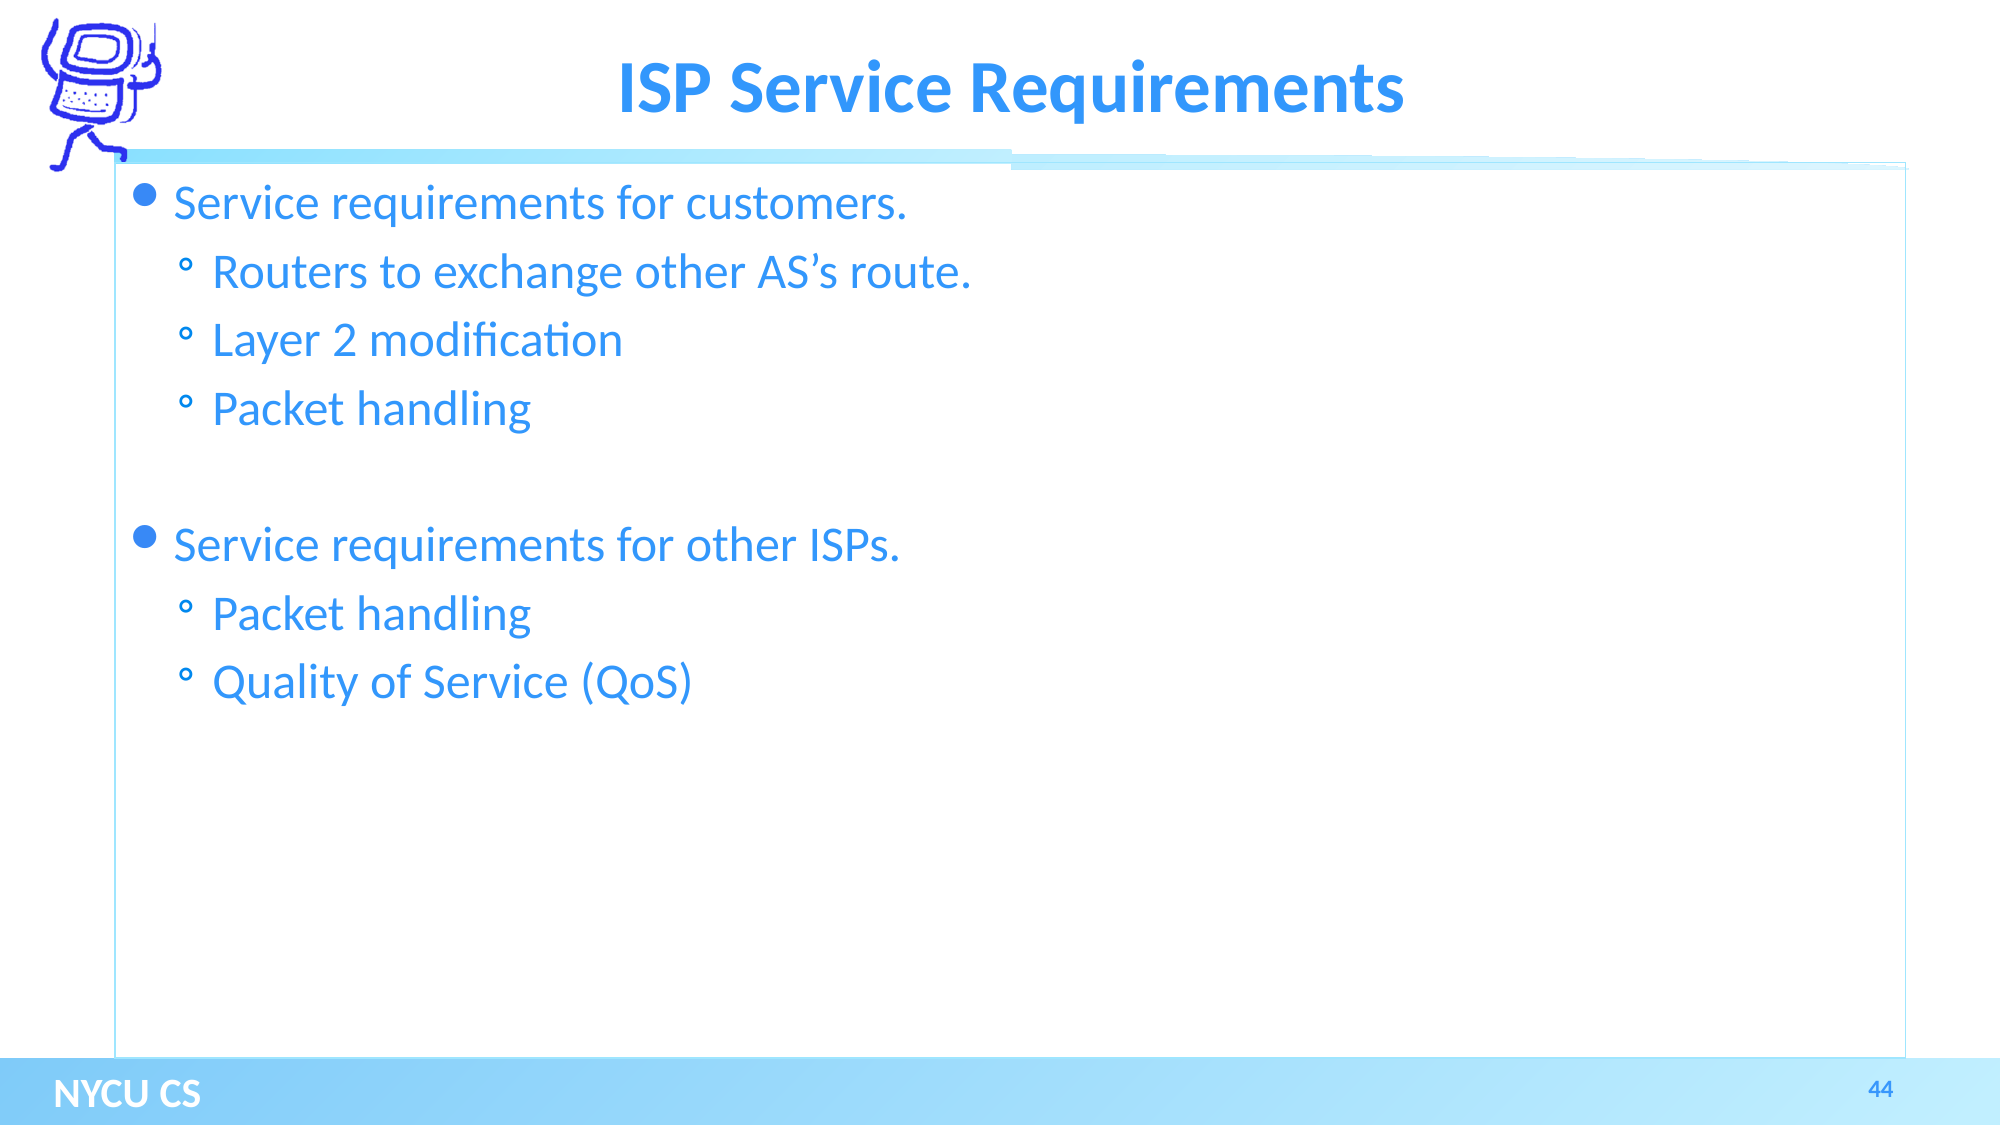

# ISP Service Requirements
Service requirements for customers.
Routers to exchange other AS’s route.
Layer 2 modification
Packet handling

Service requirements for other ISPs.
Packet handling
Quality of Service (QoS)